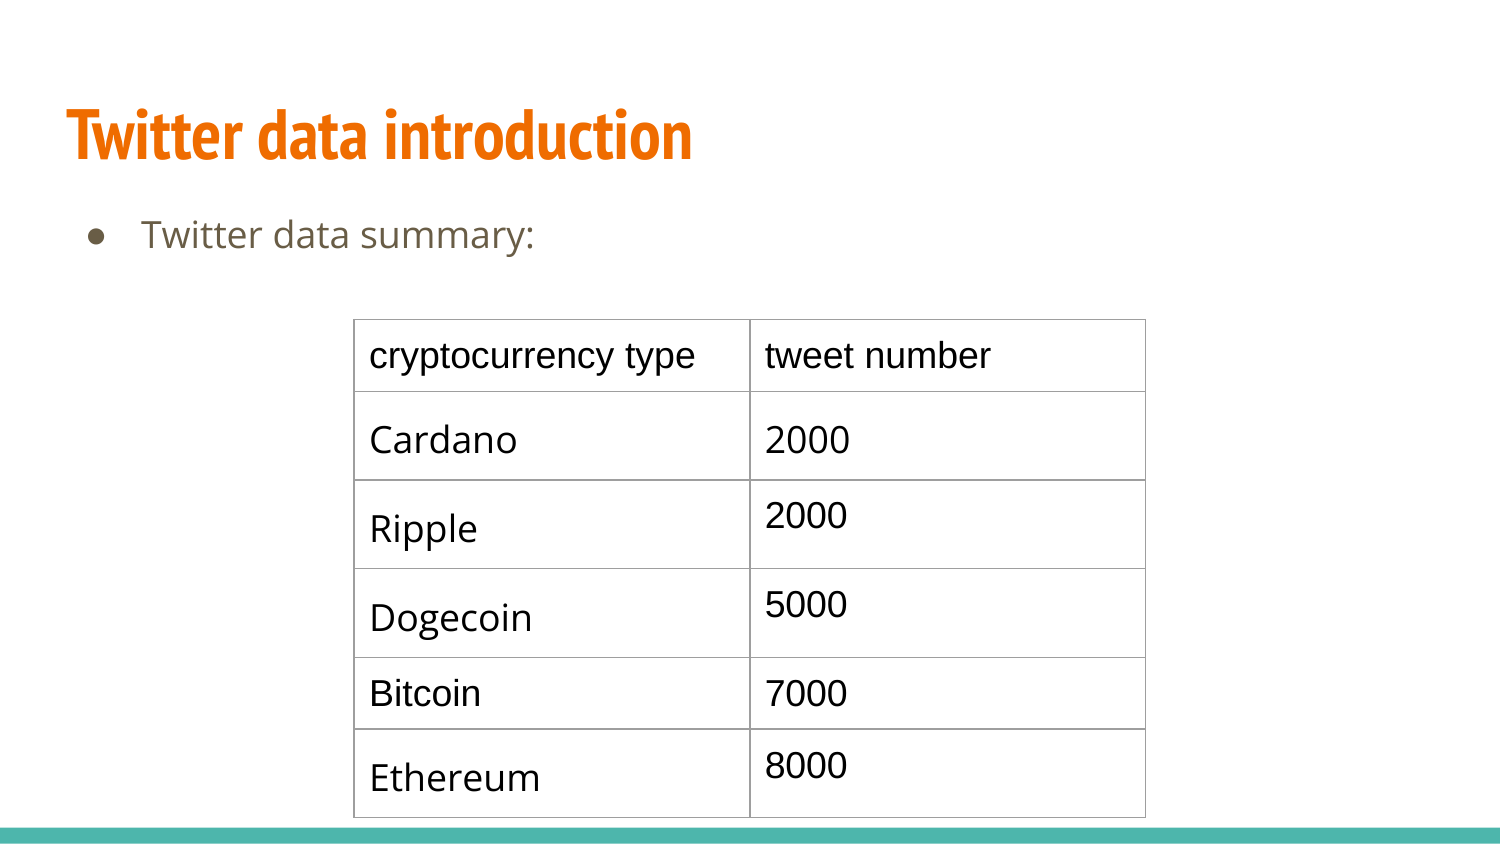

# Twitter data introduction
Twitter data summary:

| cryptocurrency type | tweet number |
| --- | --- |
| Cardano | 2000 |
| Ripple | 2000 |
| Dogecoin | 5000 |
| Bitcoin | 7000 |
| Ethereum | 8000 |